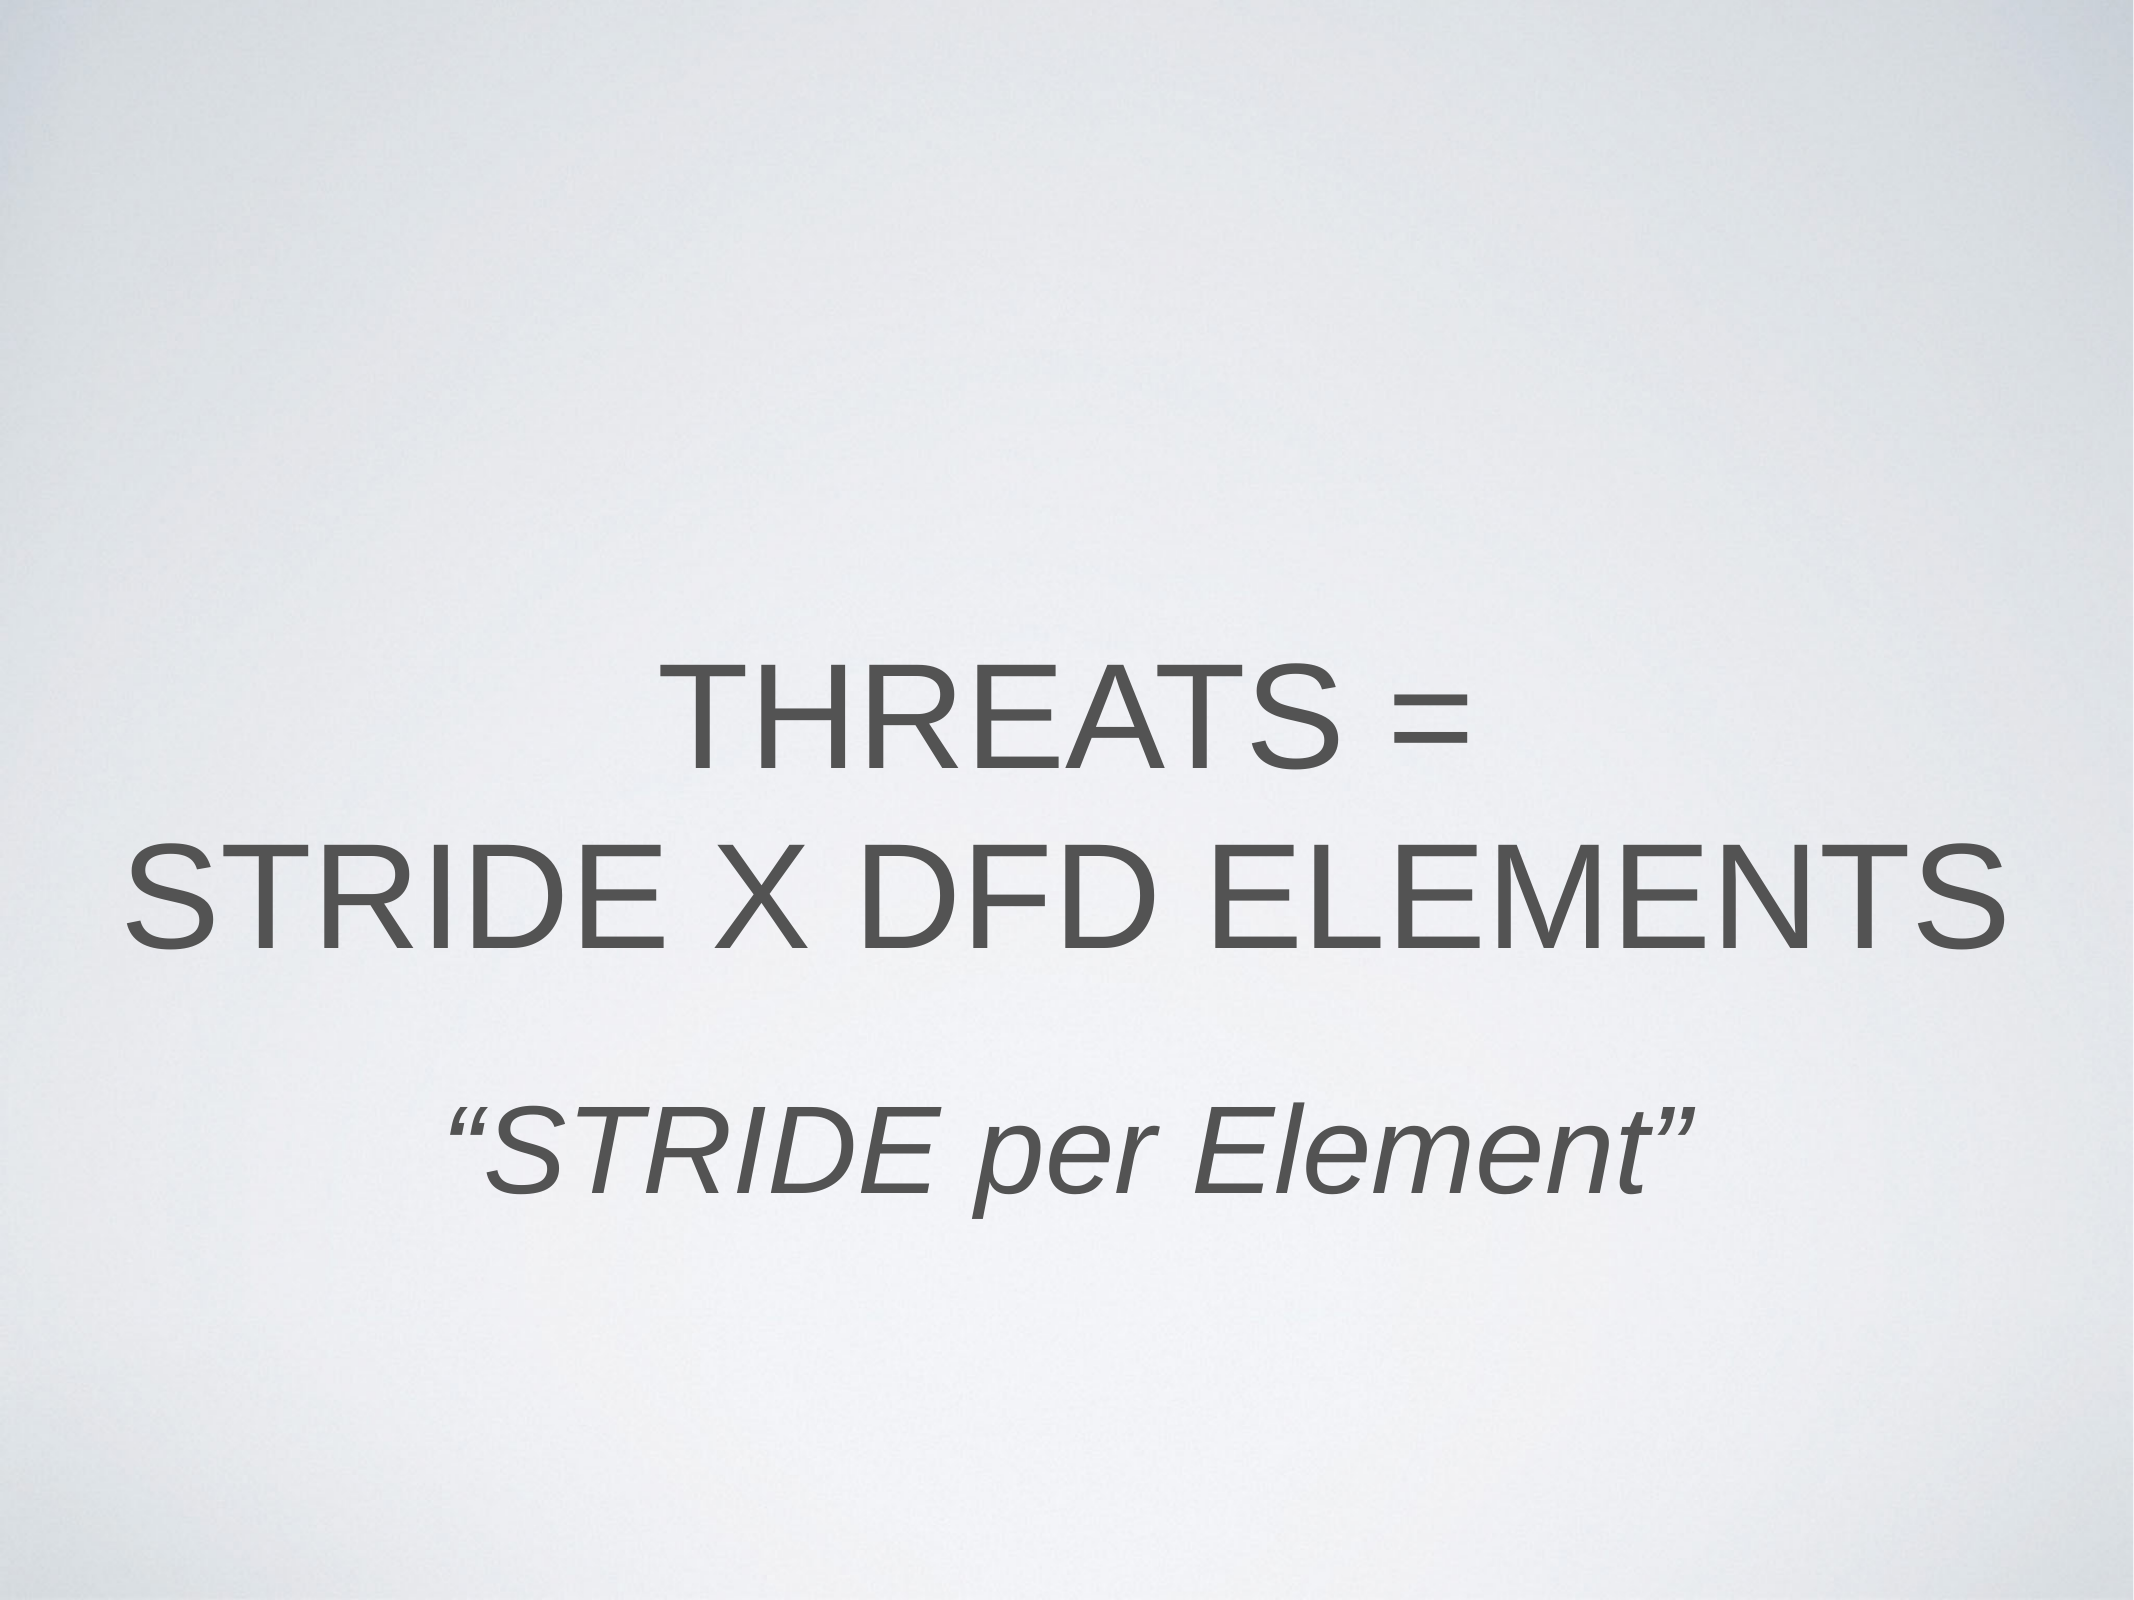

# THREATS = STRIDE x DFD ELEMENTS
“STRIDE per Element”